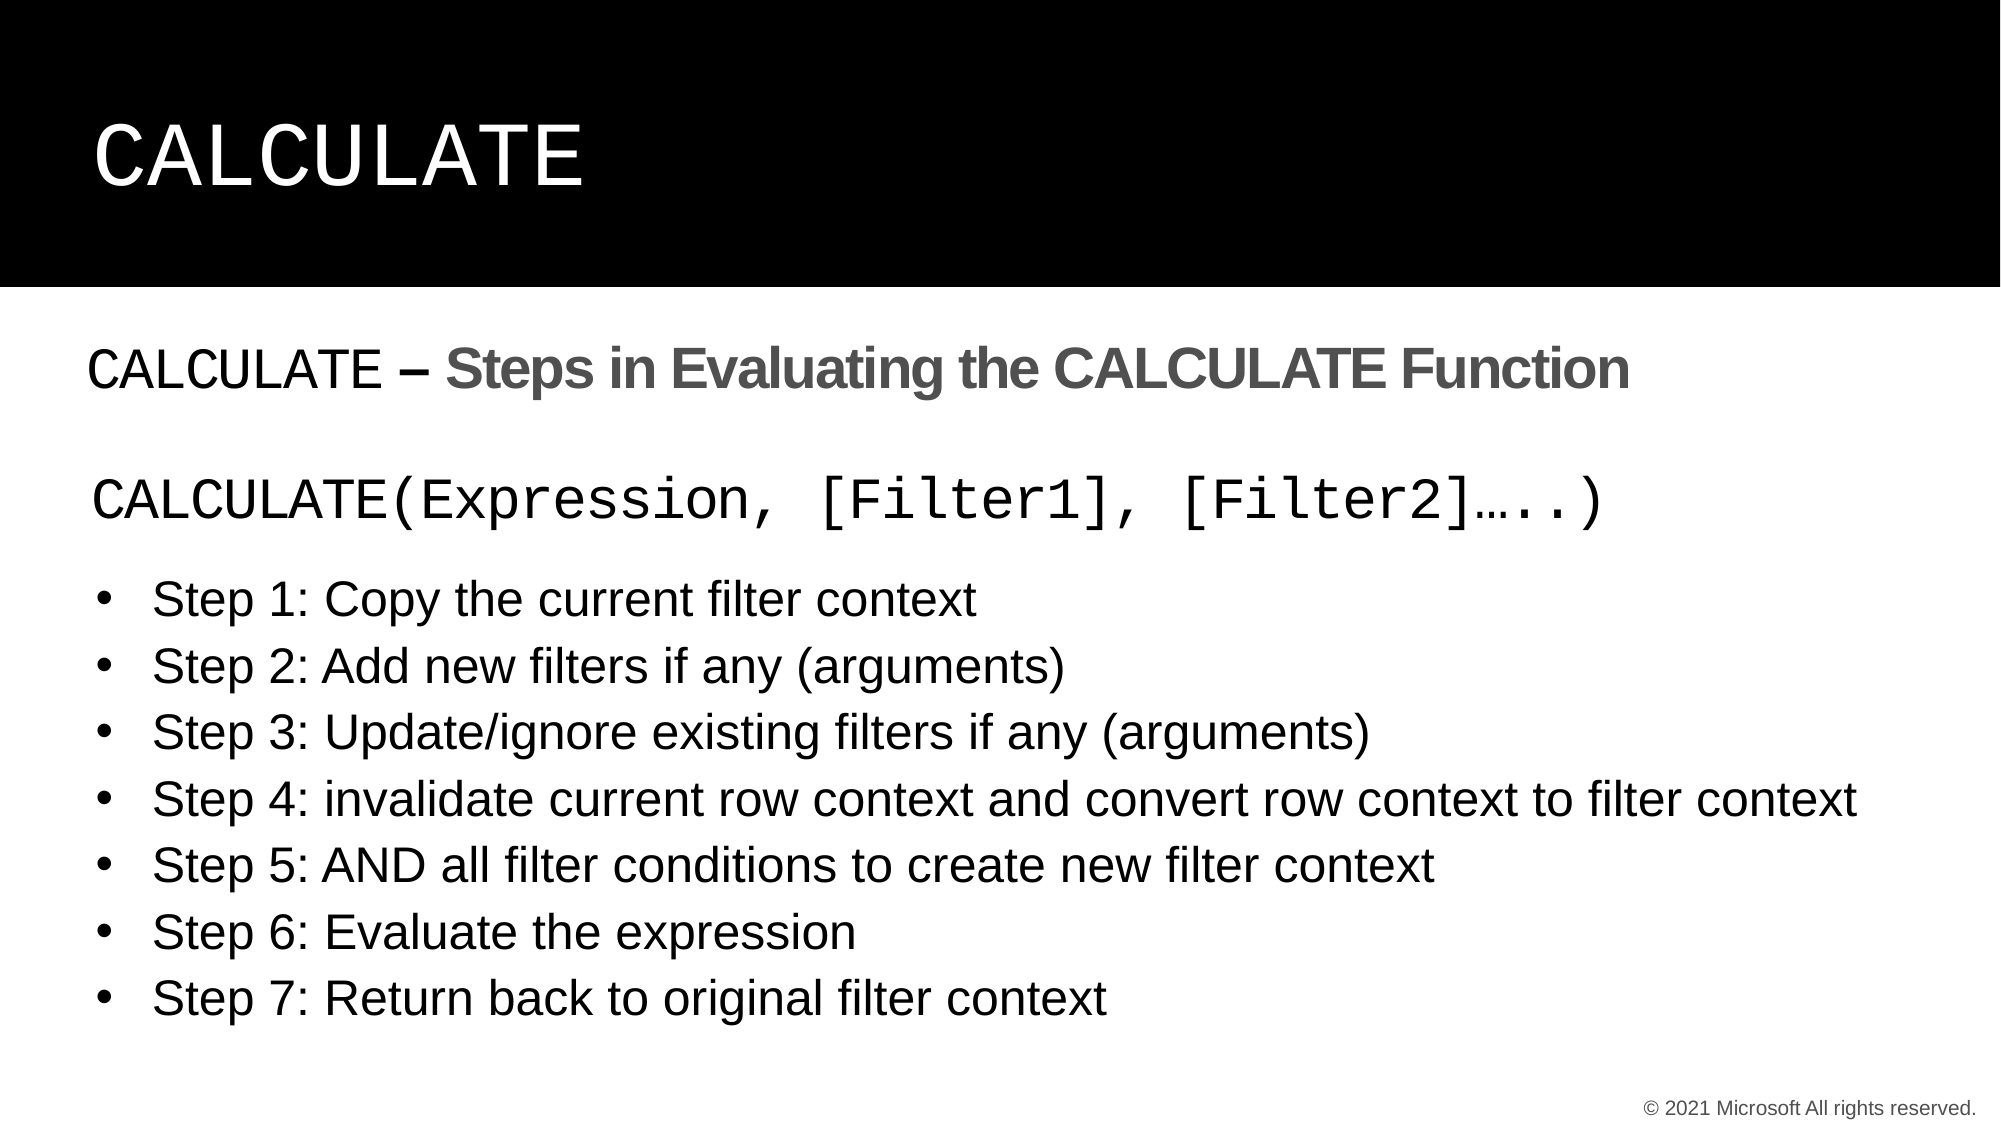

CALCULATE

# CALCULATE – Steps in Evaluating the CALCULATE Function
CALCULATE(Expression, [Filter1], [Filter2]…..)
Step 1: Copy the current filter context
Step 2: Add new filters if any (arguments)
Step 3: Update/ignore existing filters if any (arguments)
Step 4: invalidate current row context and convert row context to filter context
Step 5: AND all filter conditions to create new filter context
Step 6: Evaluate the expression
Step 7: Return back to original filter context

© 2021 Microsoft All rights reserved.